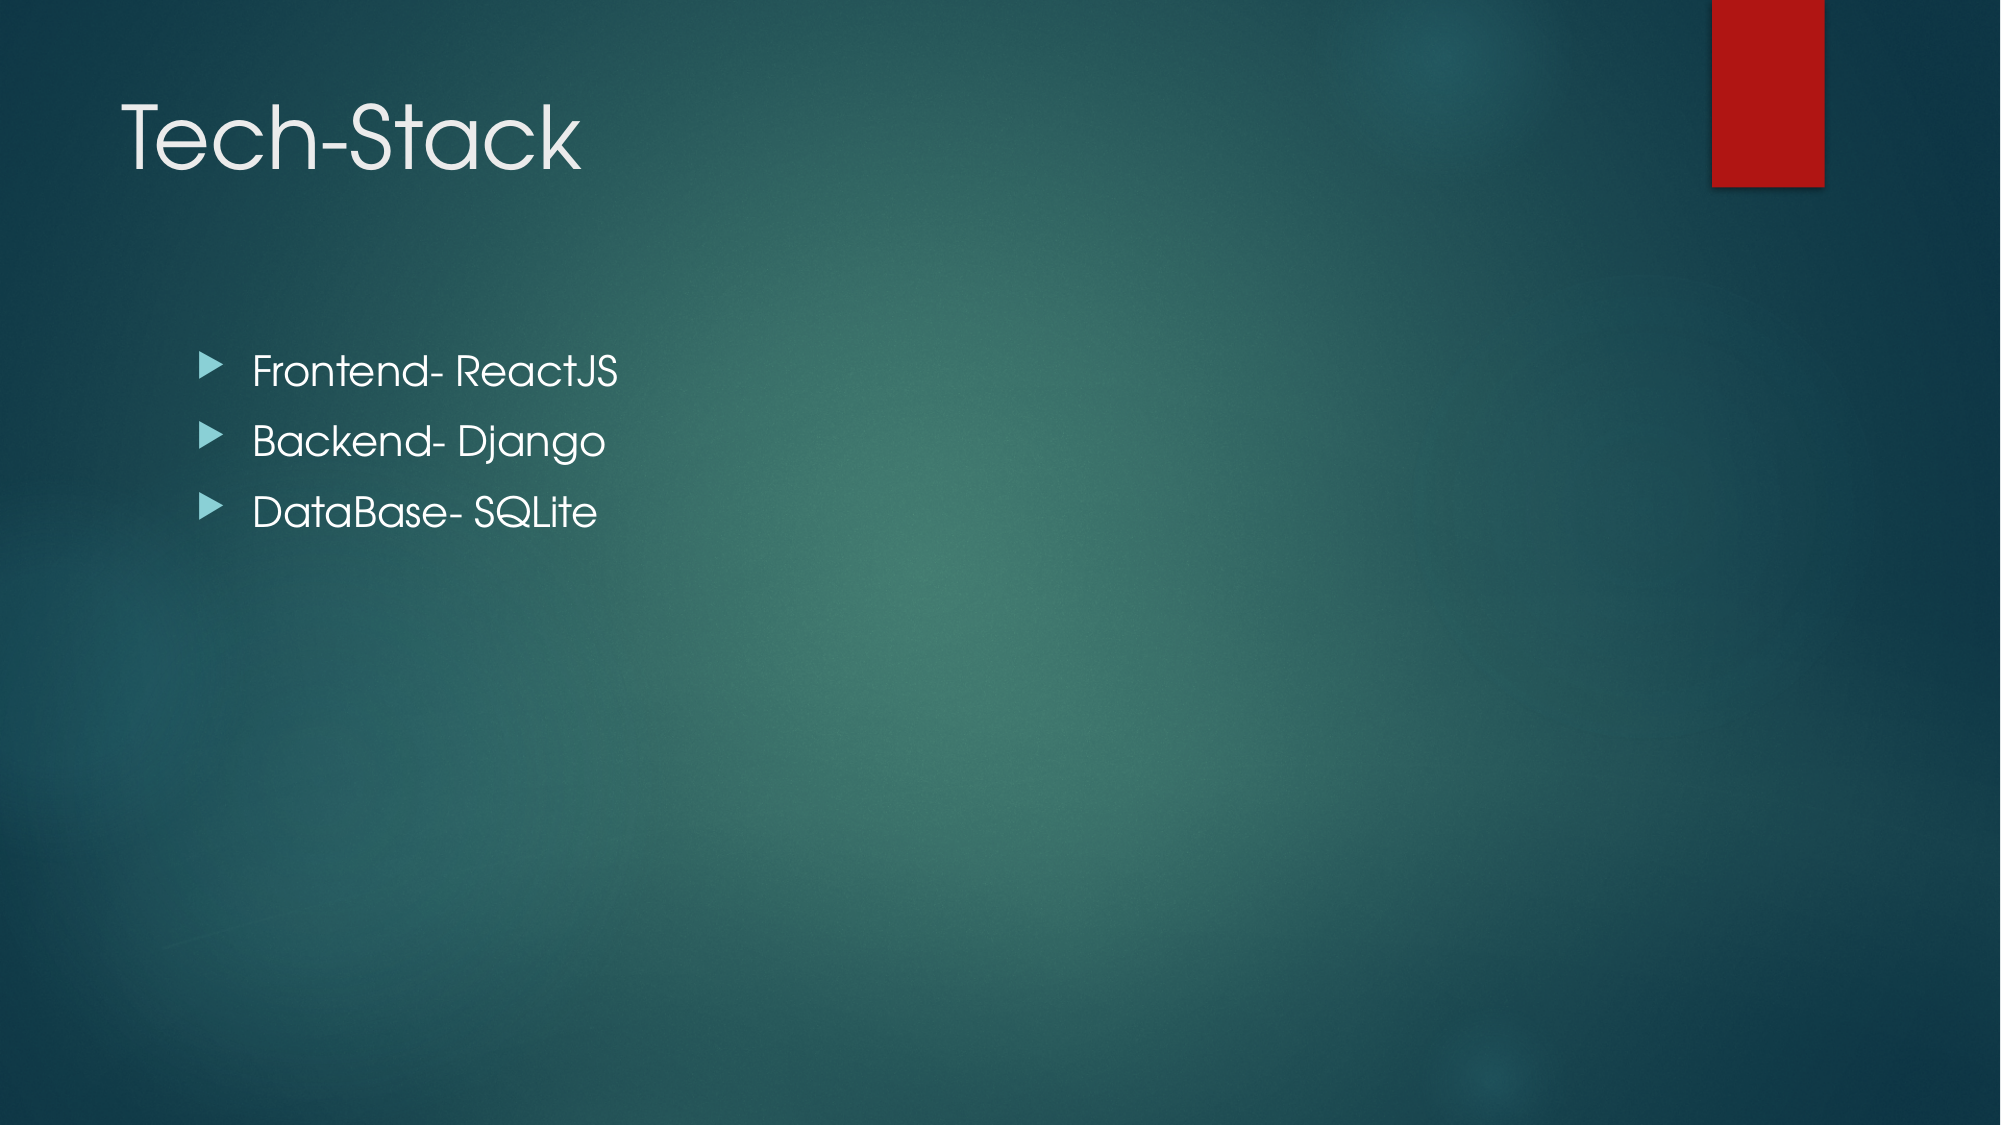

# Tech-Stack
Frontend- ReactJS
Backend- Django
DataBase- SQLite